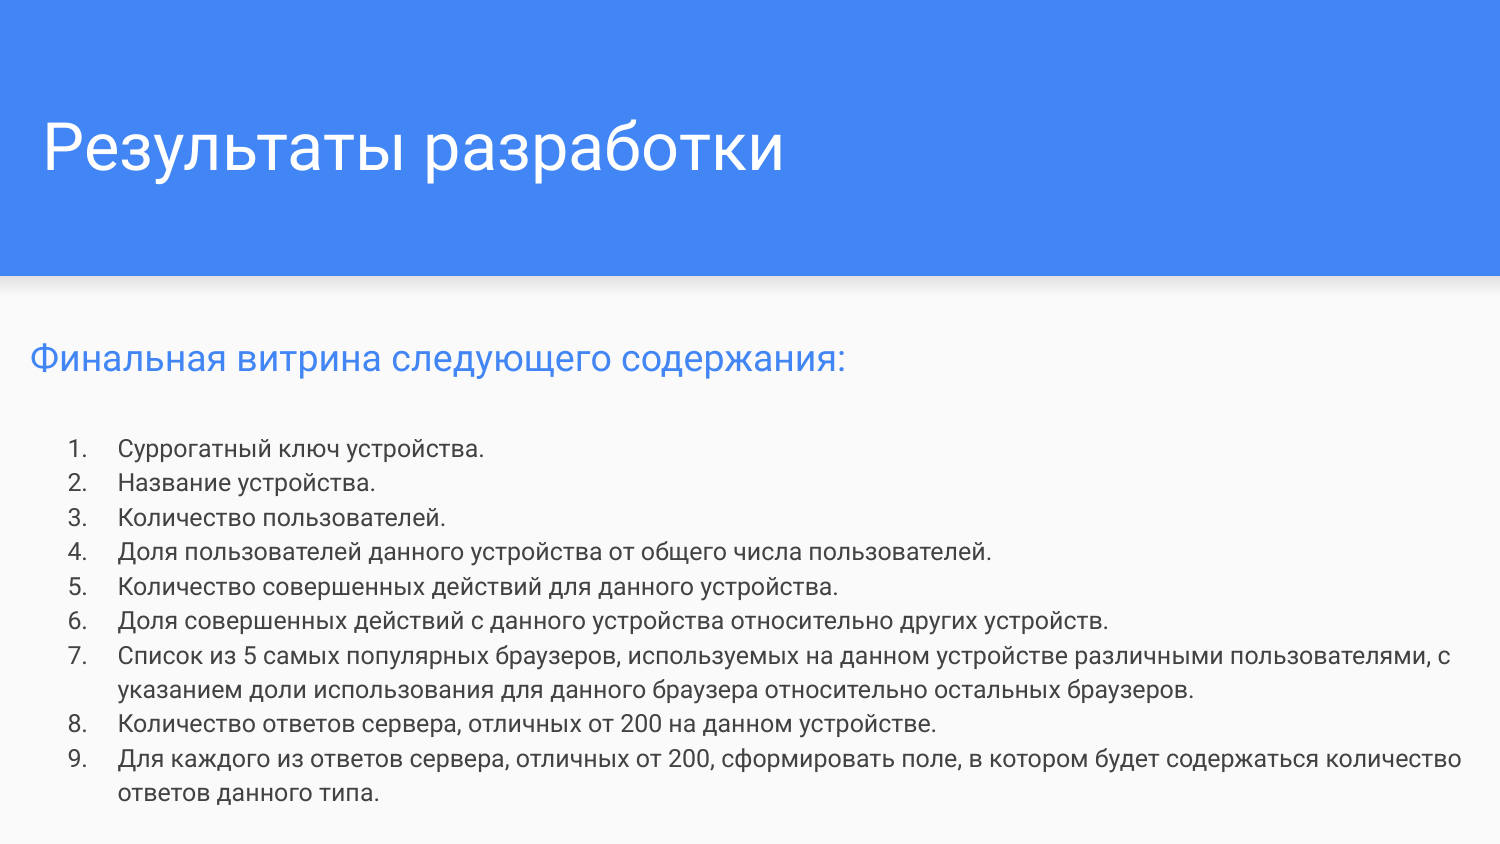

# Результаты разработки

Финальная витрина следующего содержания:
Суррогатный ключ устройства.
Название устройства.
Количество пользователей.
Доля пользователей данного устройства от общего числа пользователей.
Количество совершенных действий для данного устройства.
Доля совершенных действий с данного устройства относительно других устройств.
Список из 5 самых популярных браузеров, используемых на данном устройстве различными пользователями, с указанием доли использования для данного браузера относительно остальных браузеров.
Количество ответов сервера, отличных от 200 на данном устройстве.
Для каждого из ответов сервера, отличных от 200, сформировать поле, в котором будет содержаться количество ответов данного типа.